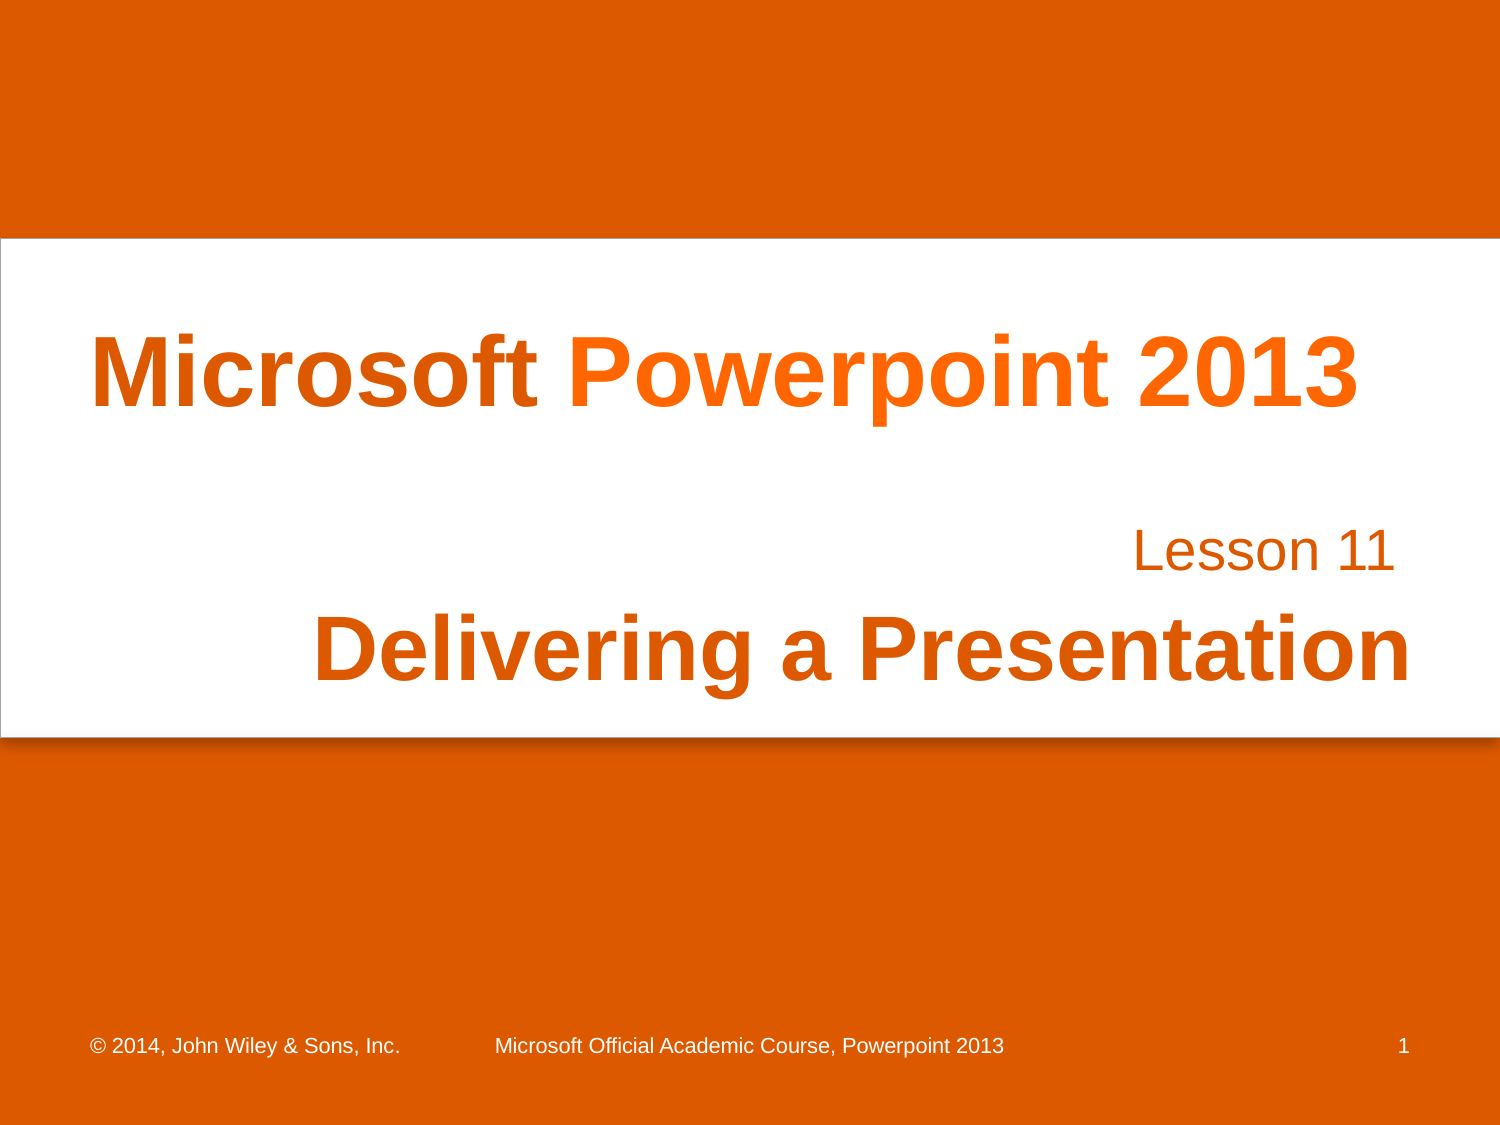

Microsoft Powerpoint 2013
Lesson 11
Delivering a Presentation
© 2014, John Wiley & Sons, Inc.
Microsoft Official Academic Course, Powerpoint 2013
1